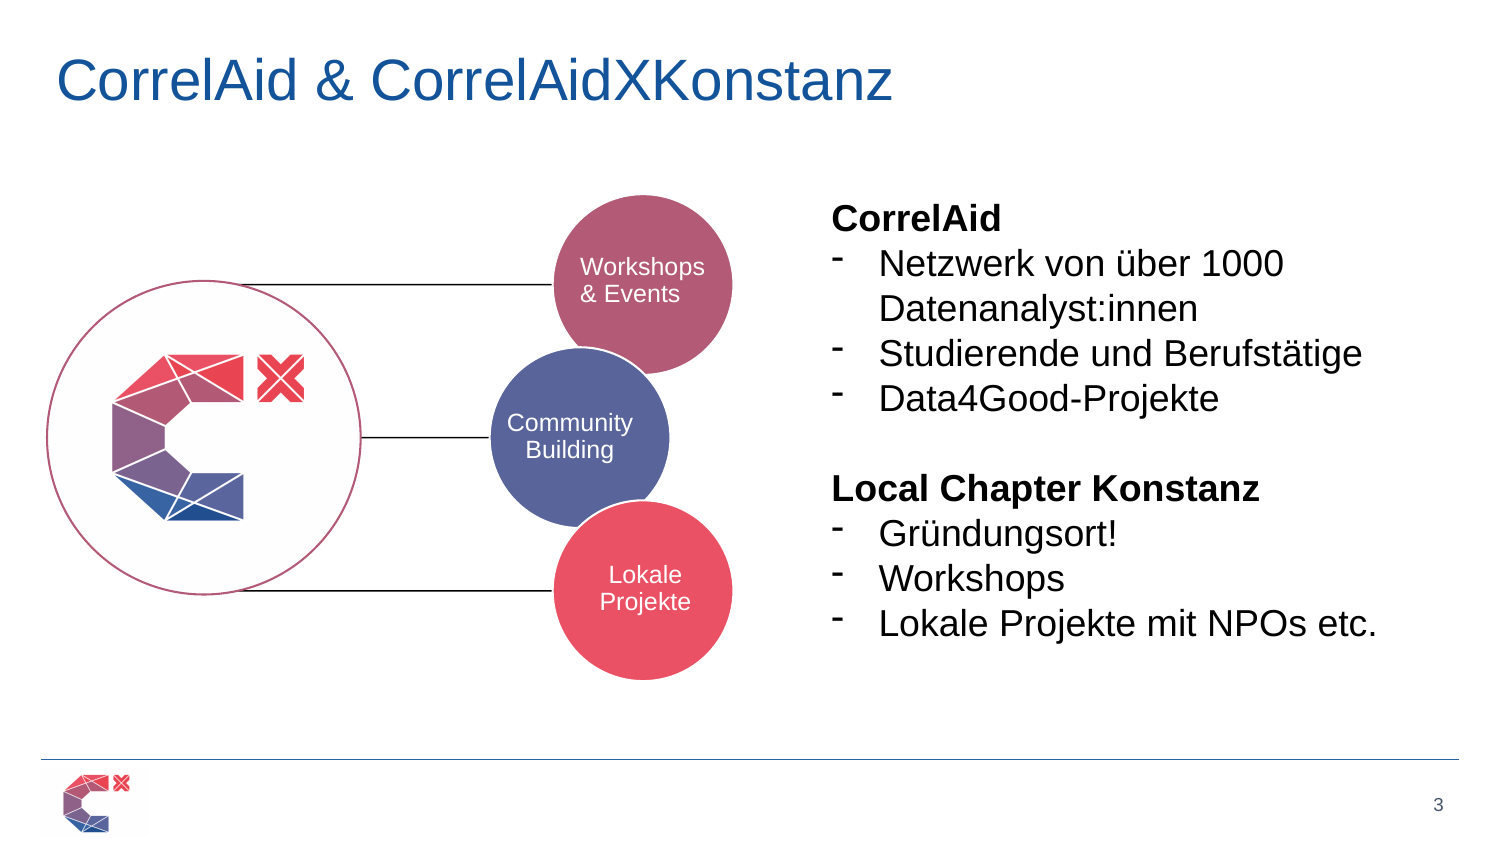

CorrelAid & CorrelAidXKonstanz

Workshops & Events
Community Building
Lokale Projekte
CorrelAid
Netzwerk von über 1000 Datenanalyst:innen
Studierende und Berufstätige
Data4Good-Projekte

Local Chapter Konstanz
Gründungsort!
Workshops
Lokale Projekte mit NPOs etc.
Workshops